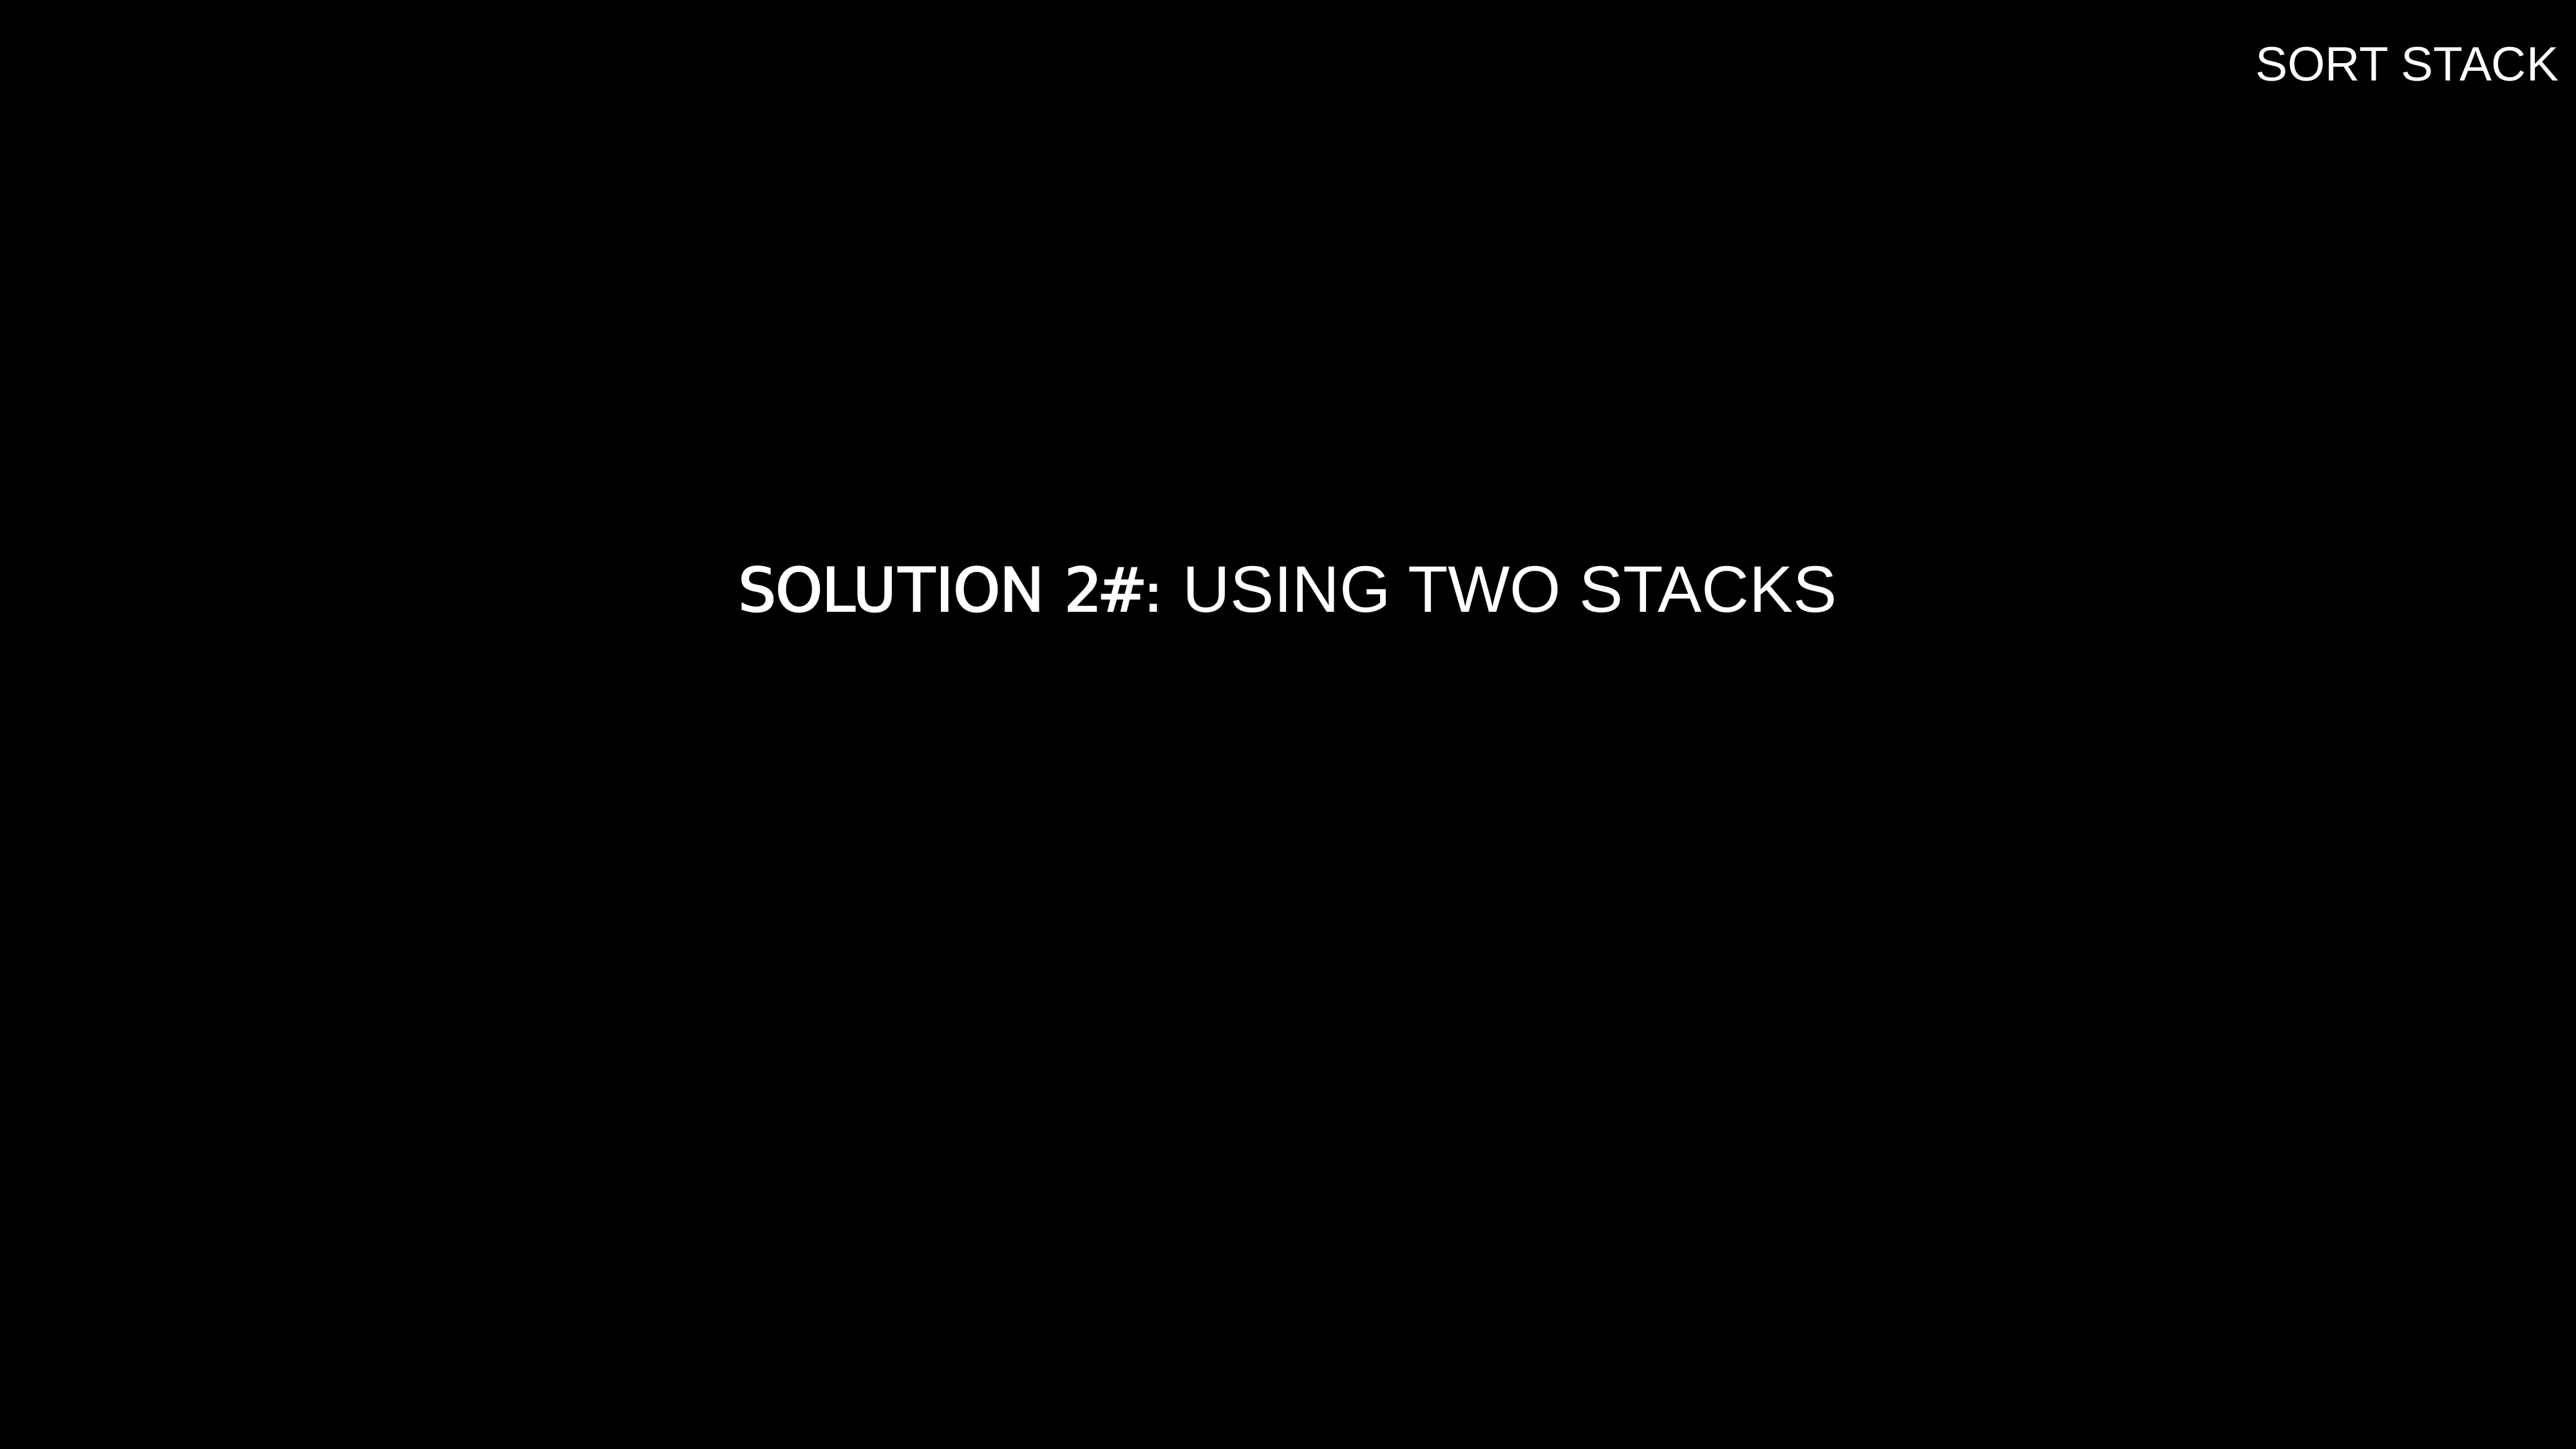

SORT STACK
# Solution 2#: Using two stacks